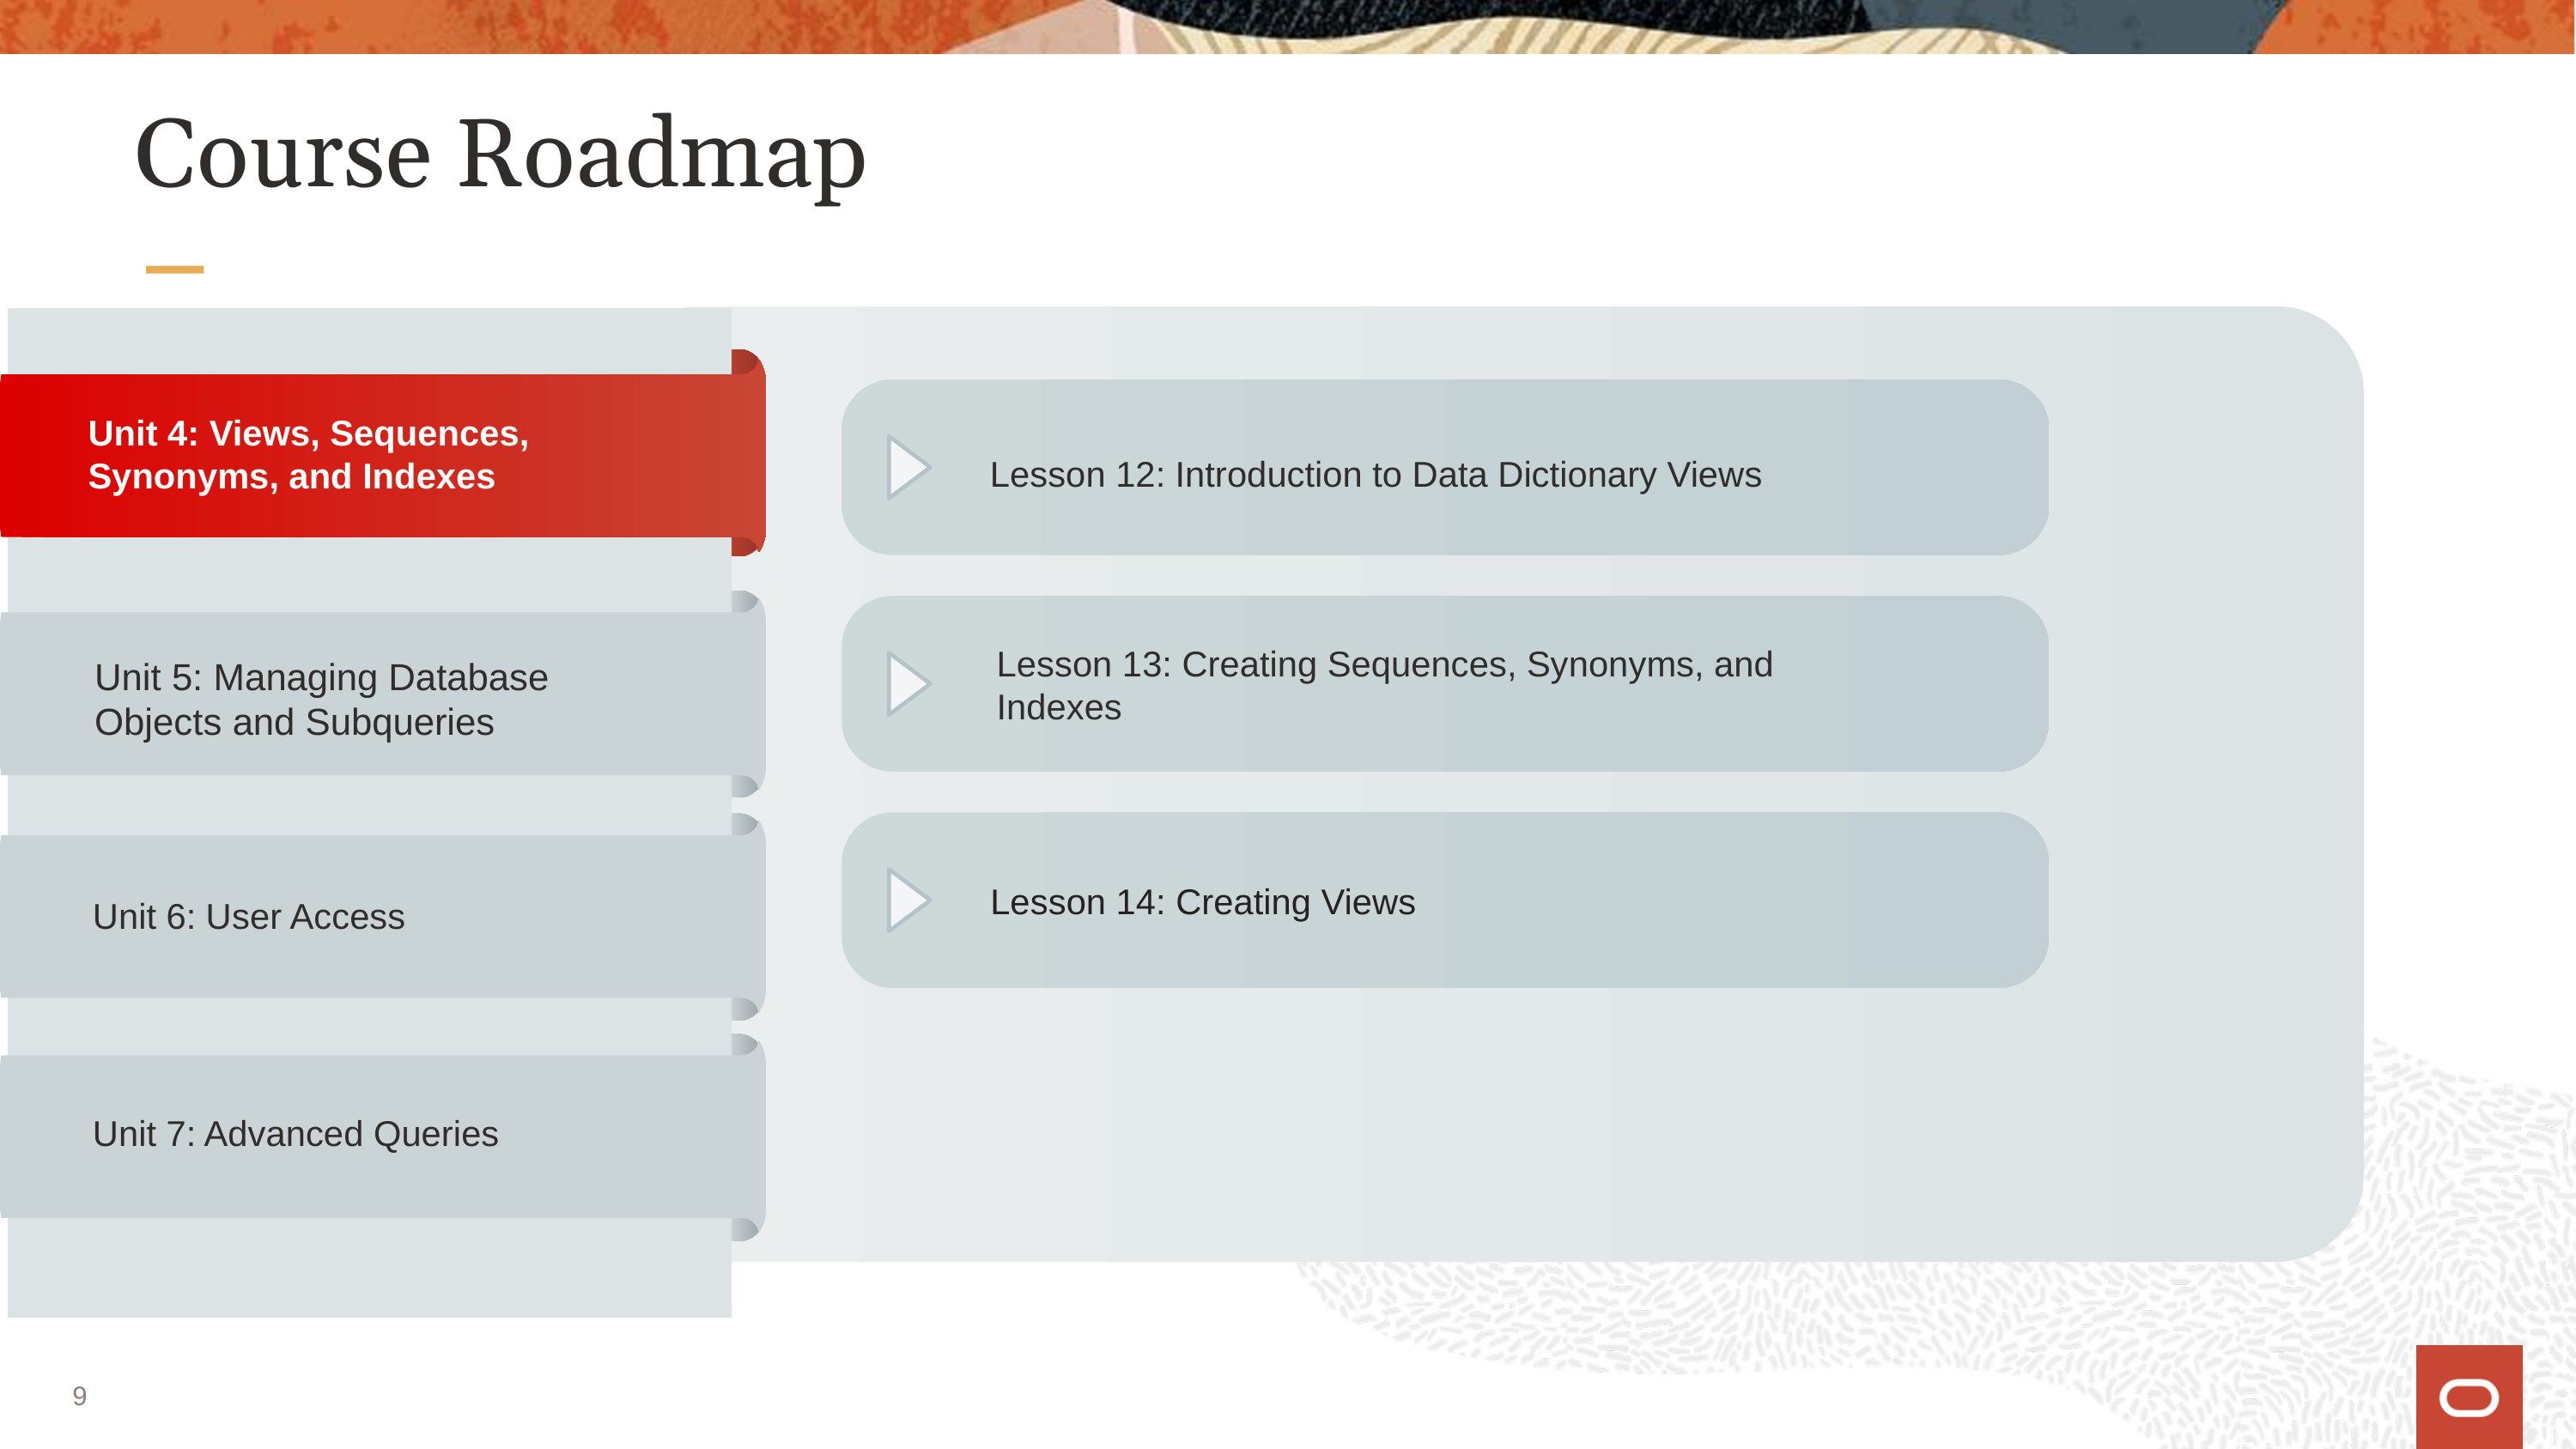

# Course Roadmap

ç

Unit 4: Views, Sequences, Synonyms, and Indexes
Lesson 12: Introduction to Data Dictionary Views

Unit 5: Managing Database Objects and Subqueries
Lesson 13: Creating Sequences, Synonyms, and Indexes

Lesson 14: Creating Views

Unit 6: User Access

Unit 7: Advanced Queries